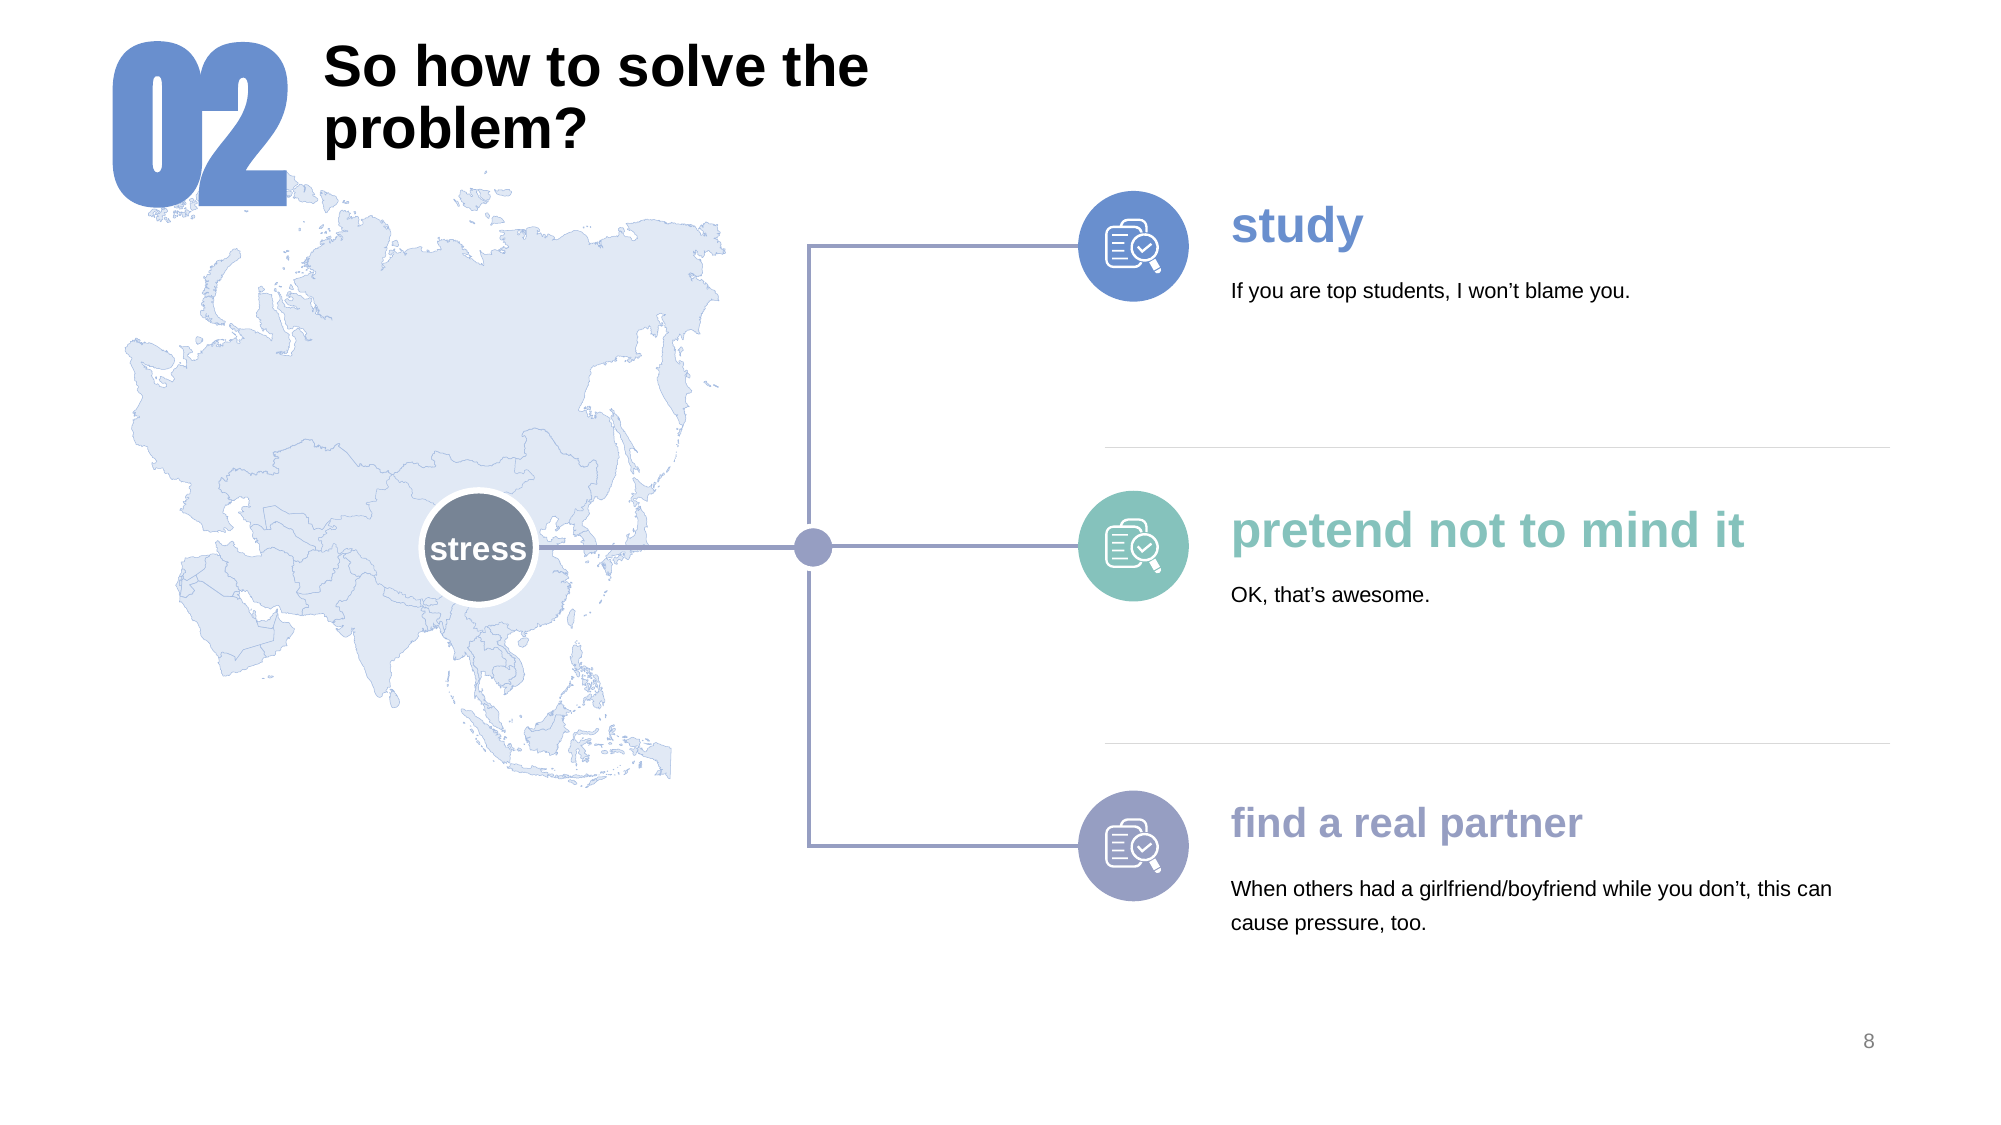

# So how to solve the problem?
02

study
If you are top students, I won’t blame you.

pretend not to mind it
OK, that’s awesome.
stress

find a real partner
When others had a girlfriend/boyfriend while you don’t, this can cause pressure, too.

8